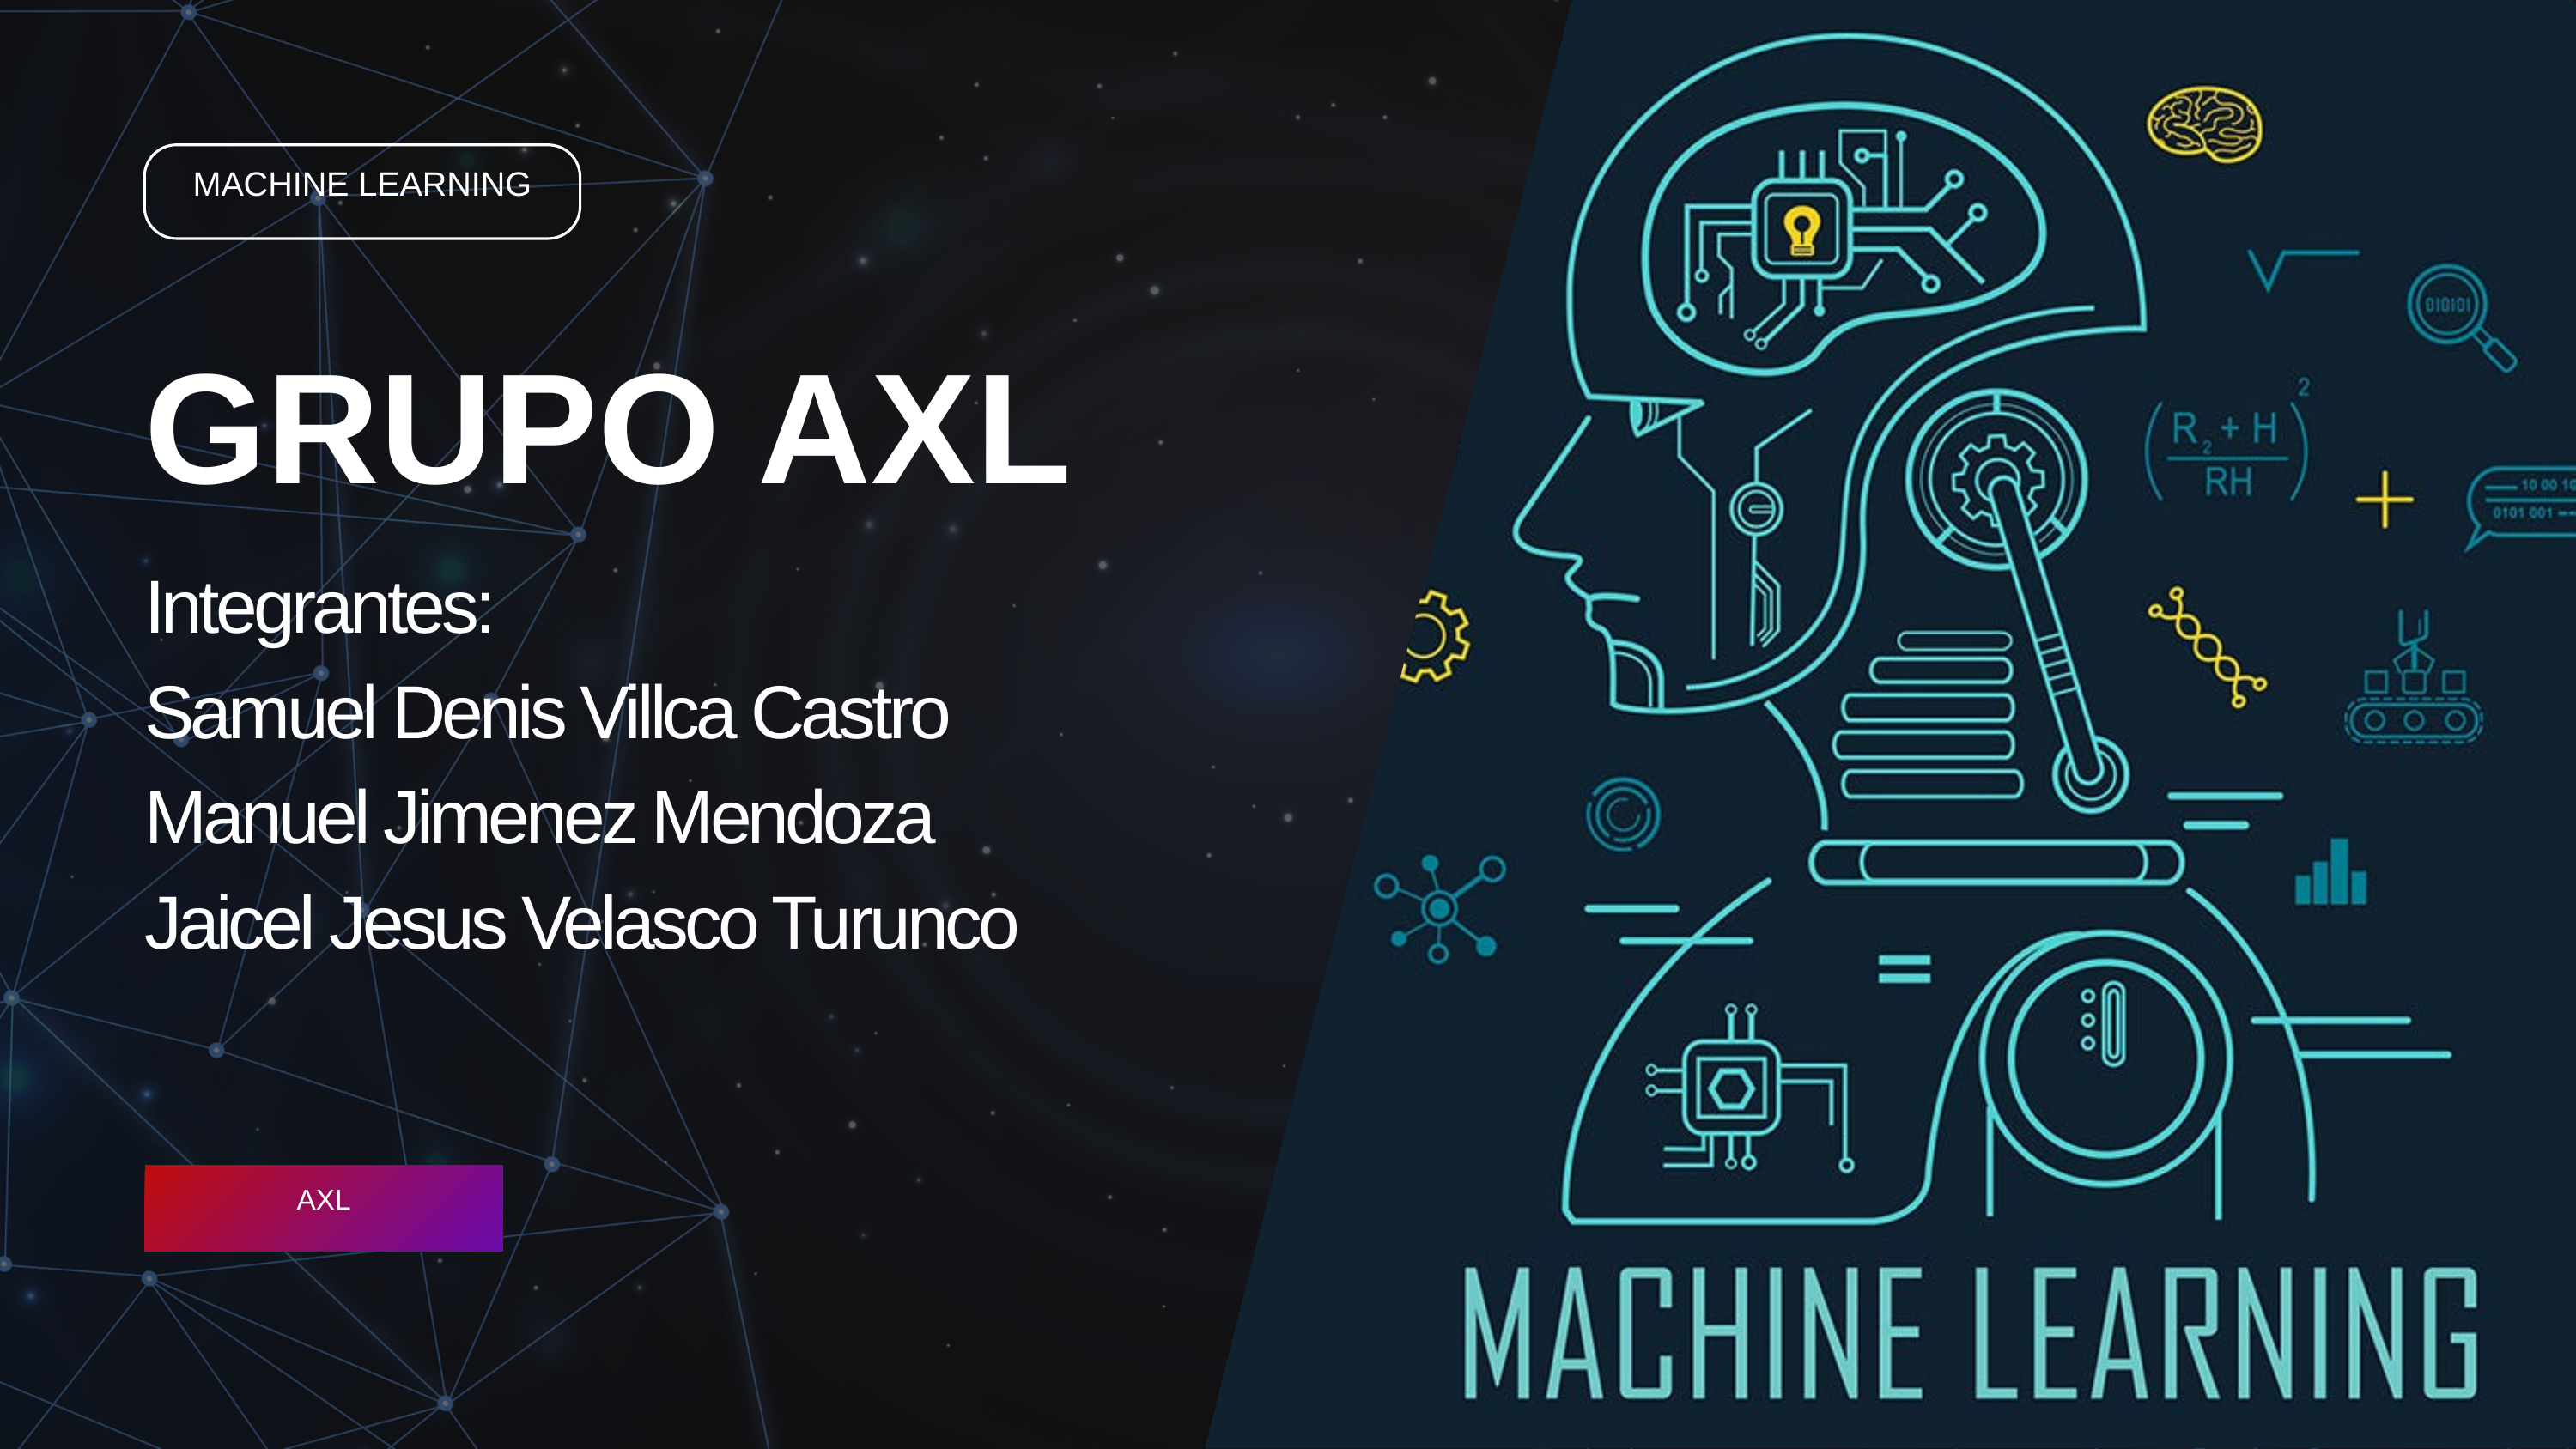

MACHINE LEARNING
GRUPO AXL
Integrantes:
Samuel Denis Villca Castro
Manuel Jimenez Mendoza
Jaicel Jesus Velasco Turunco

AXL